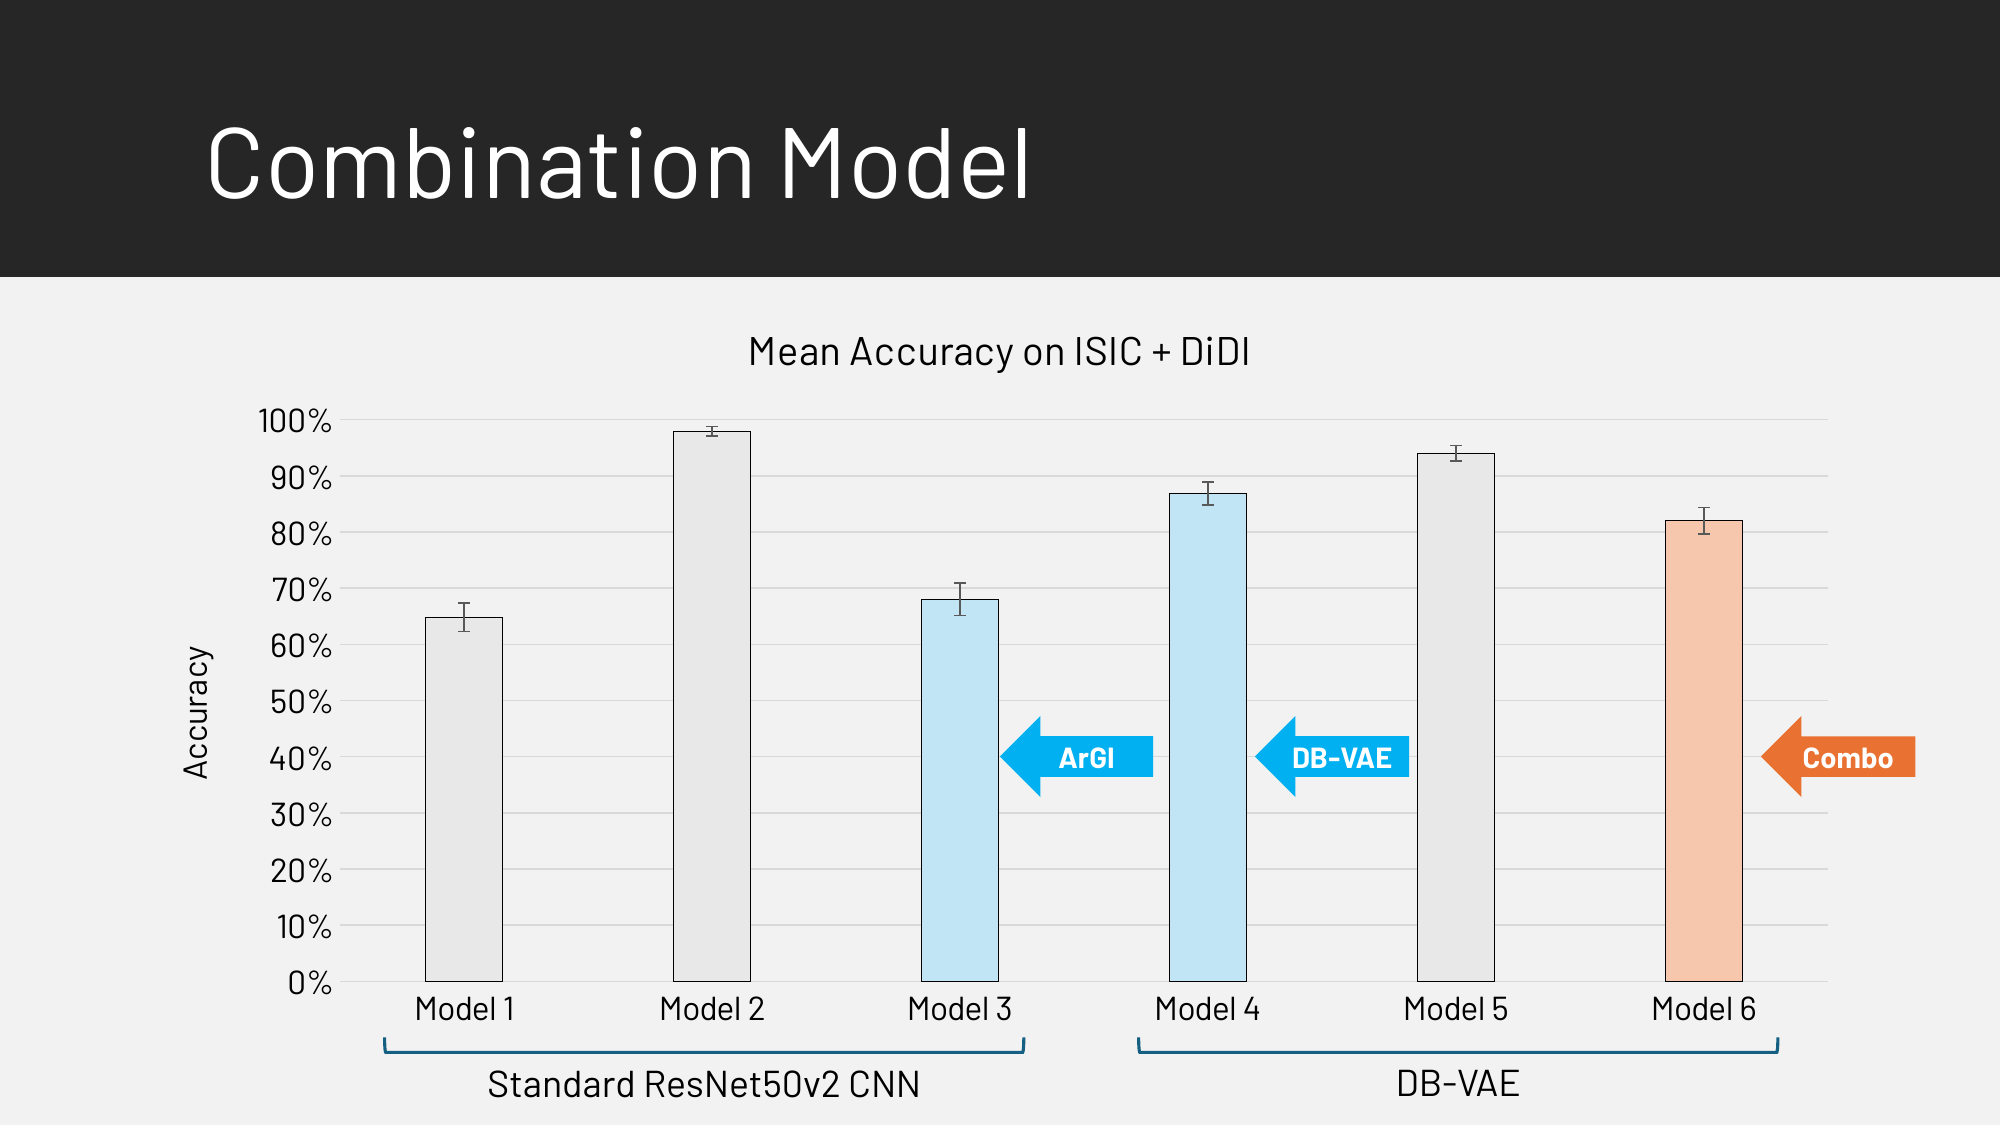

# Combination Model

### Chart: Mean Accuracy on ISIC + DiDI

| Category | ISIC+DiDI |
|---|---|
| Model 1 | 0.648177083333333 |
| Model 2 | 0.979296875 |
| Model 3 | 0.680338541666666 |
| Model 4 | 0.868619791666666 |
| Model 5 | 0.940625 |
| Model 6 | 0.820182291666666 |
ArGI
DB-VAE
Combo

DB-VAE
Standard ResNet50v2 CNN